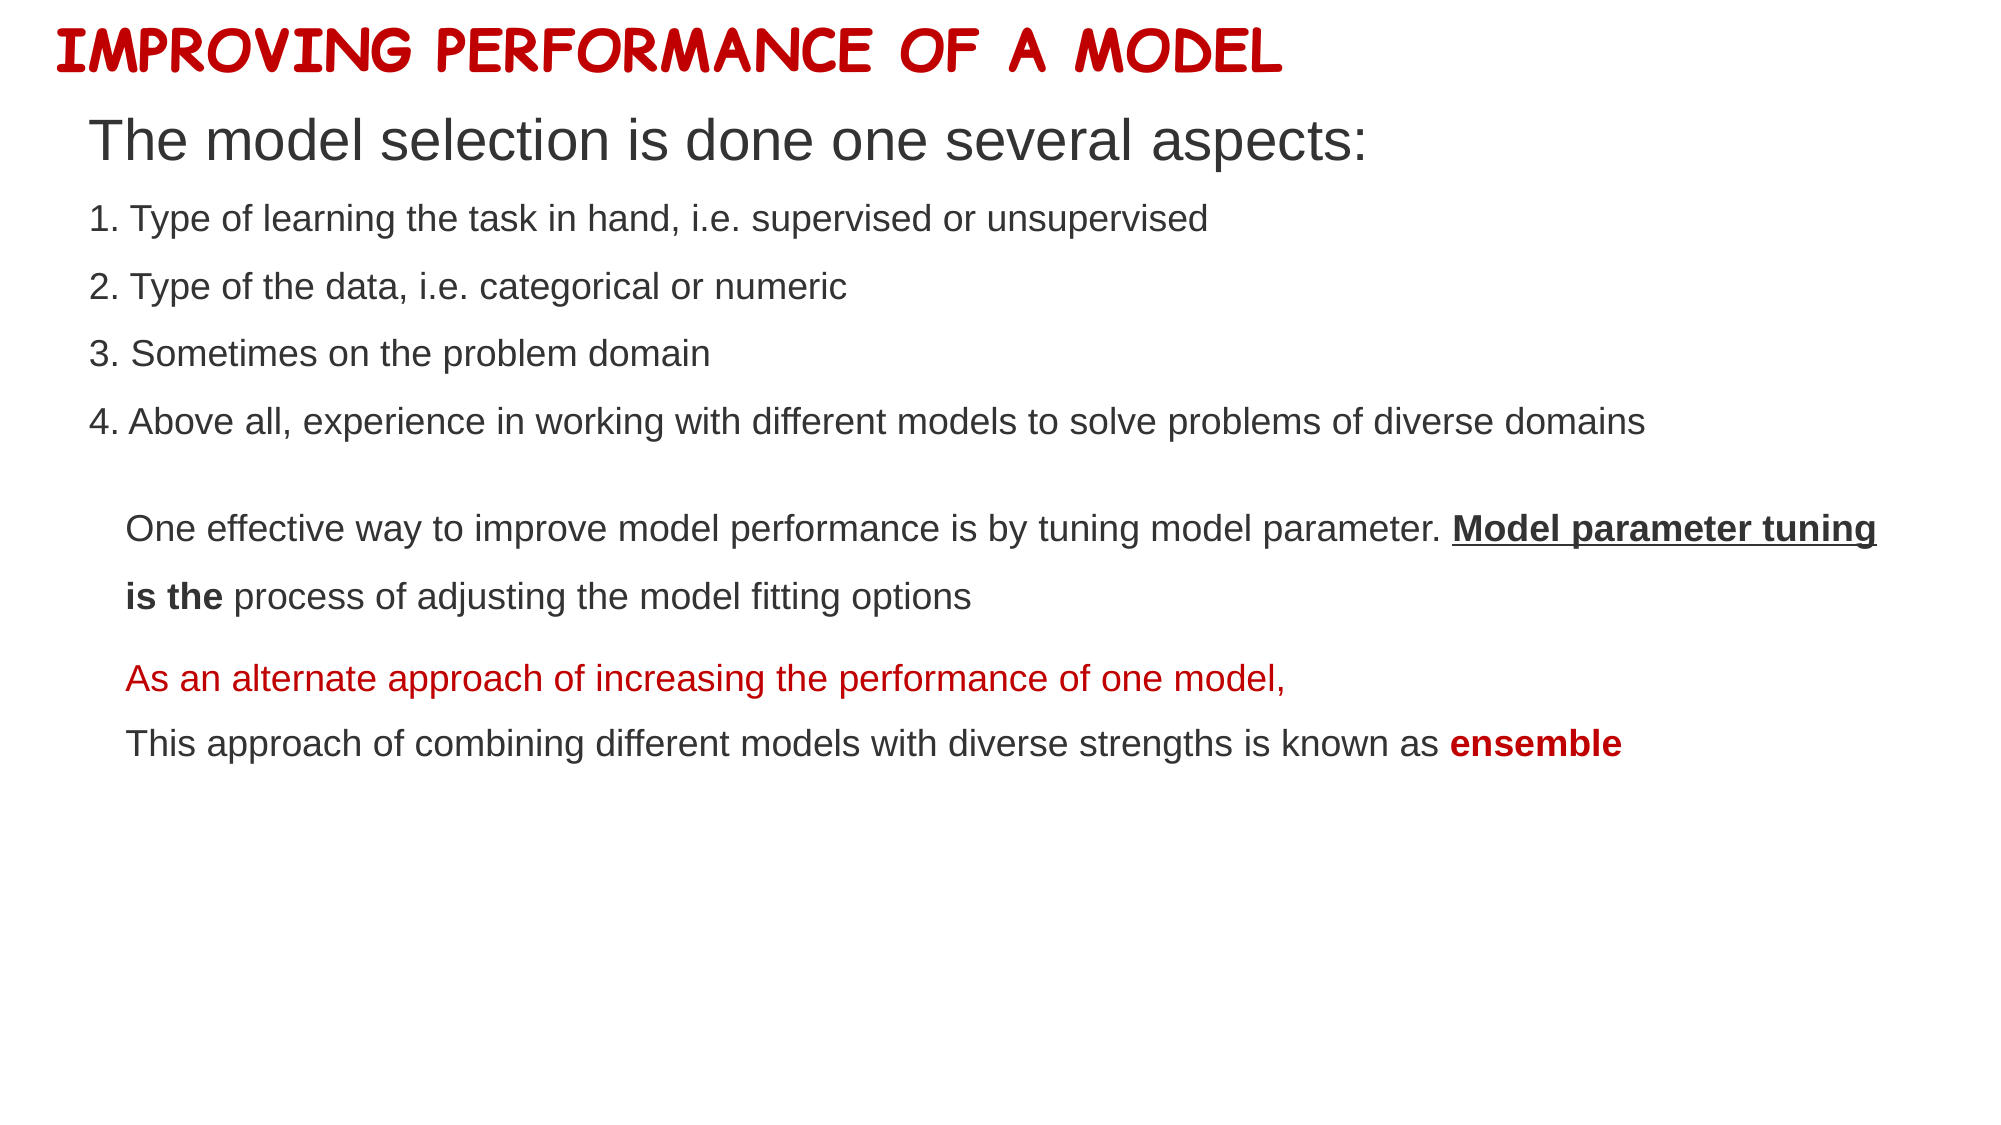

# IMPROVING PERFORMANCE OF A MODEL
The model selection is done one several aspects:
1. Type of learning the task in hand, i.e. supervised or unsupervised
2. Type of the data, i.e. categorical or numeric
3. Sometimes on the problem domain
4. Above all, experience in working with different models to solve problems of diverse domains
One effective way to improve model performance is by tuning model parameter. Model parameter tuning is the process of adjusting the model fitting options
As an alternate approach of increasing the performance of one model,
This approach of combining different models with diverse strengths is known as ensemble